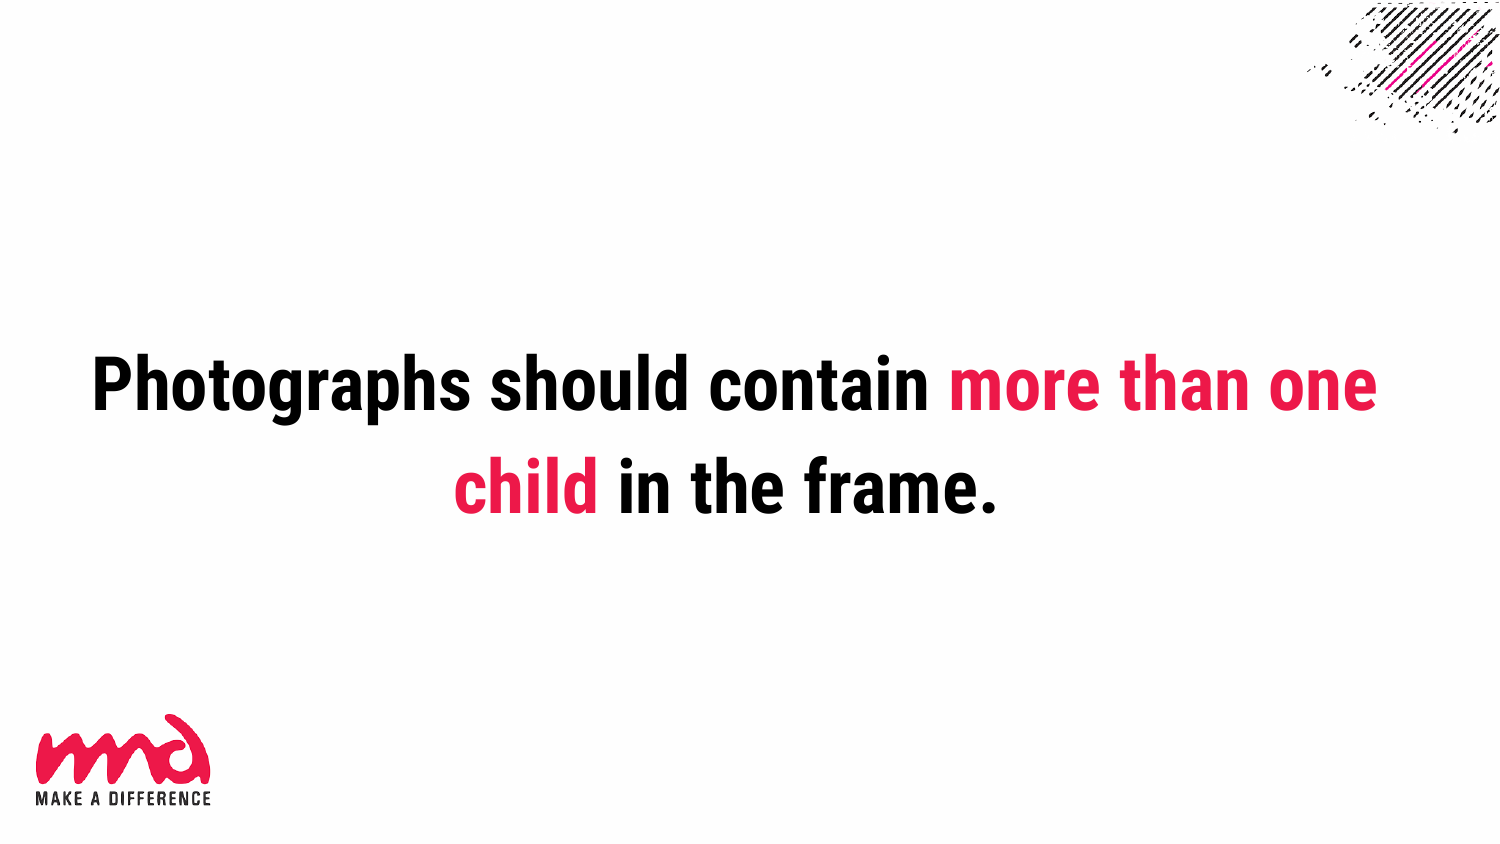

Photographs should contain more than one child in the frame.